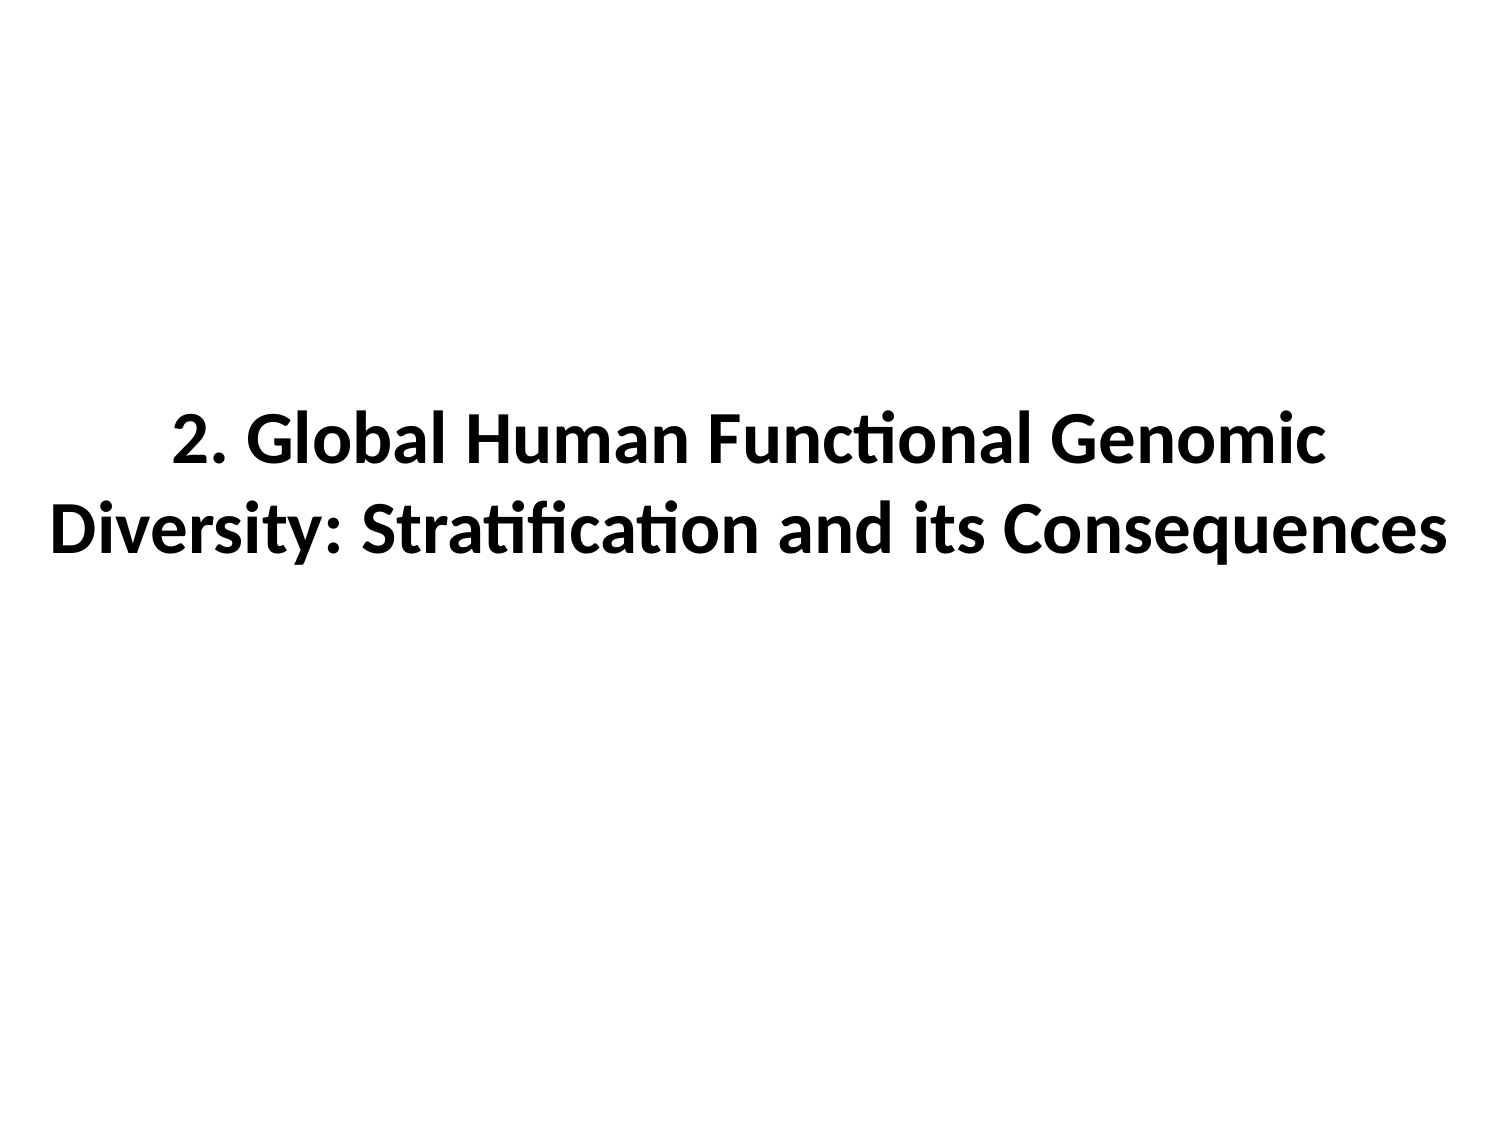

2. Global Human Functional Genomic Diversity: Stratification and its Consequences